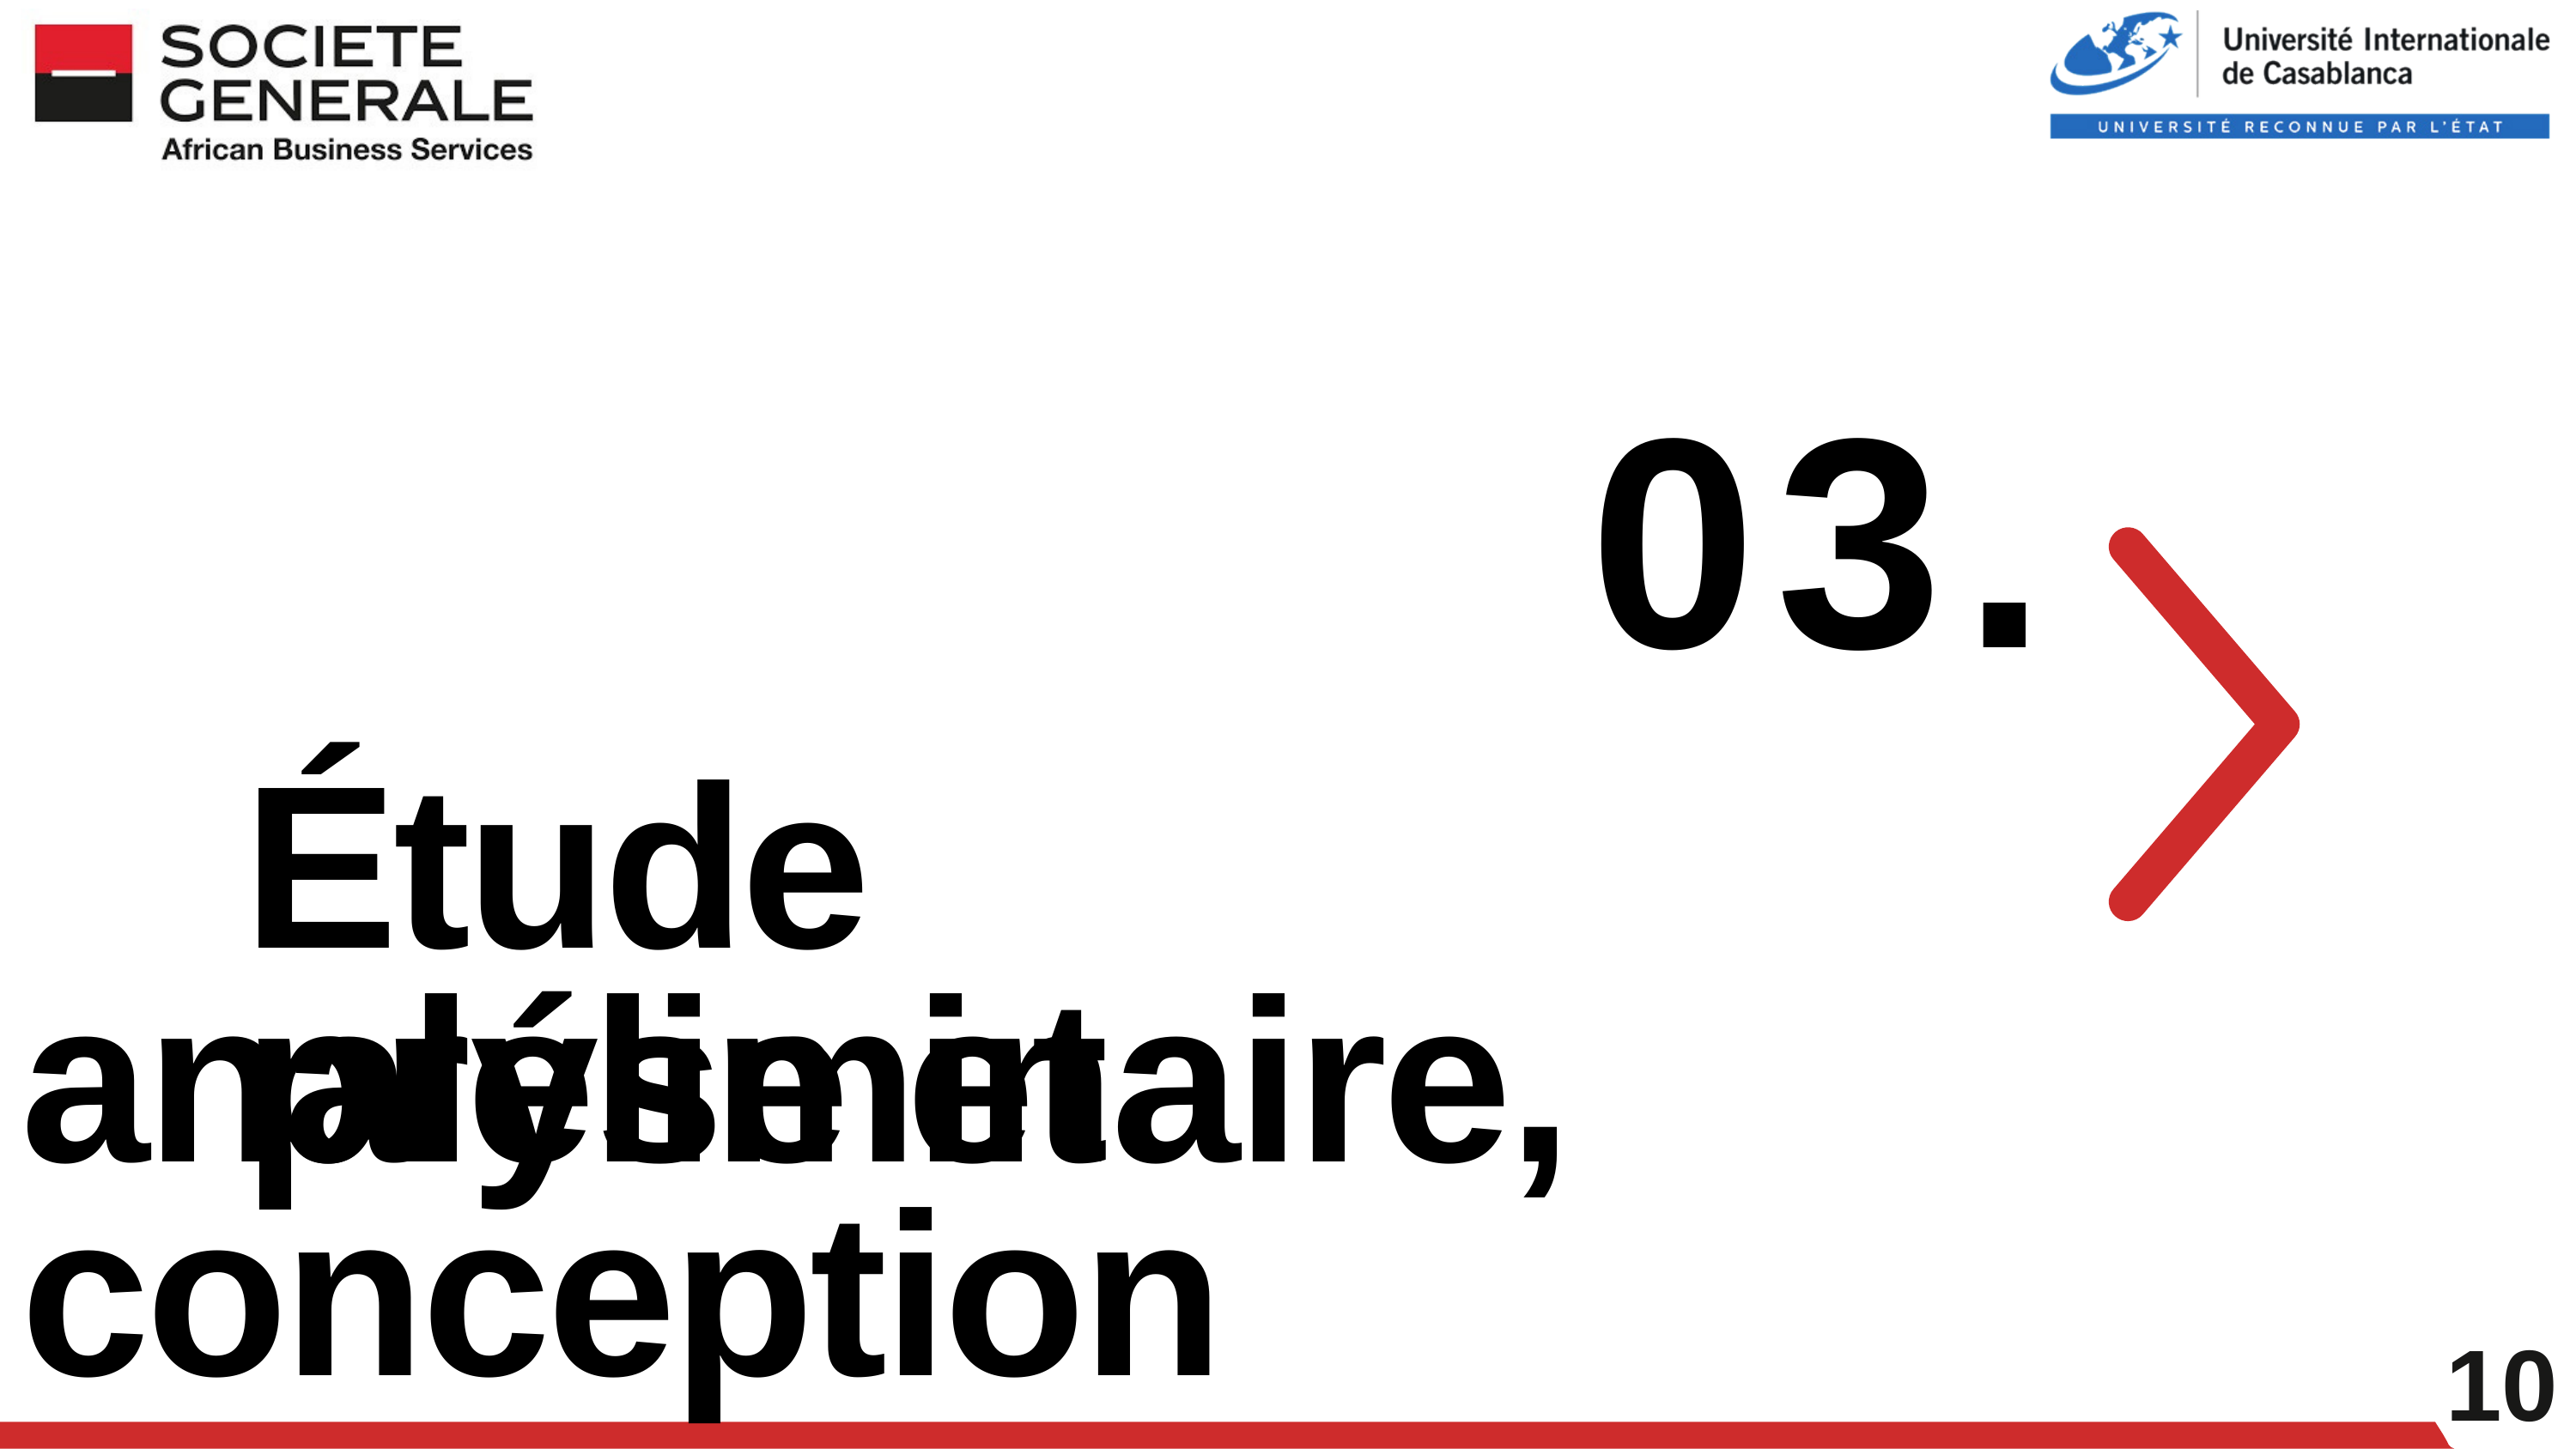

03.

Étude préliminaire,
analyse et conception
10